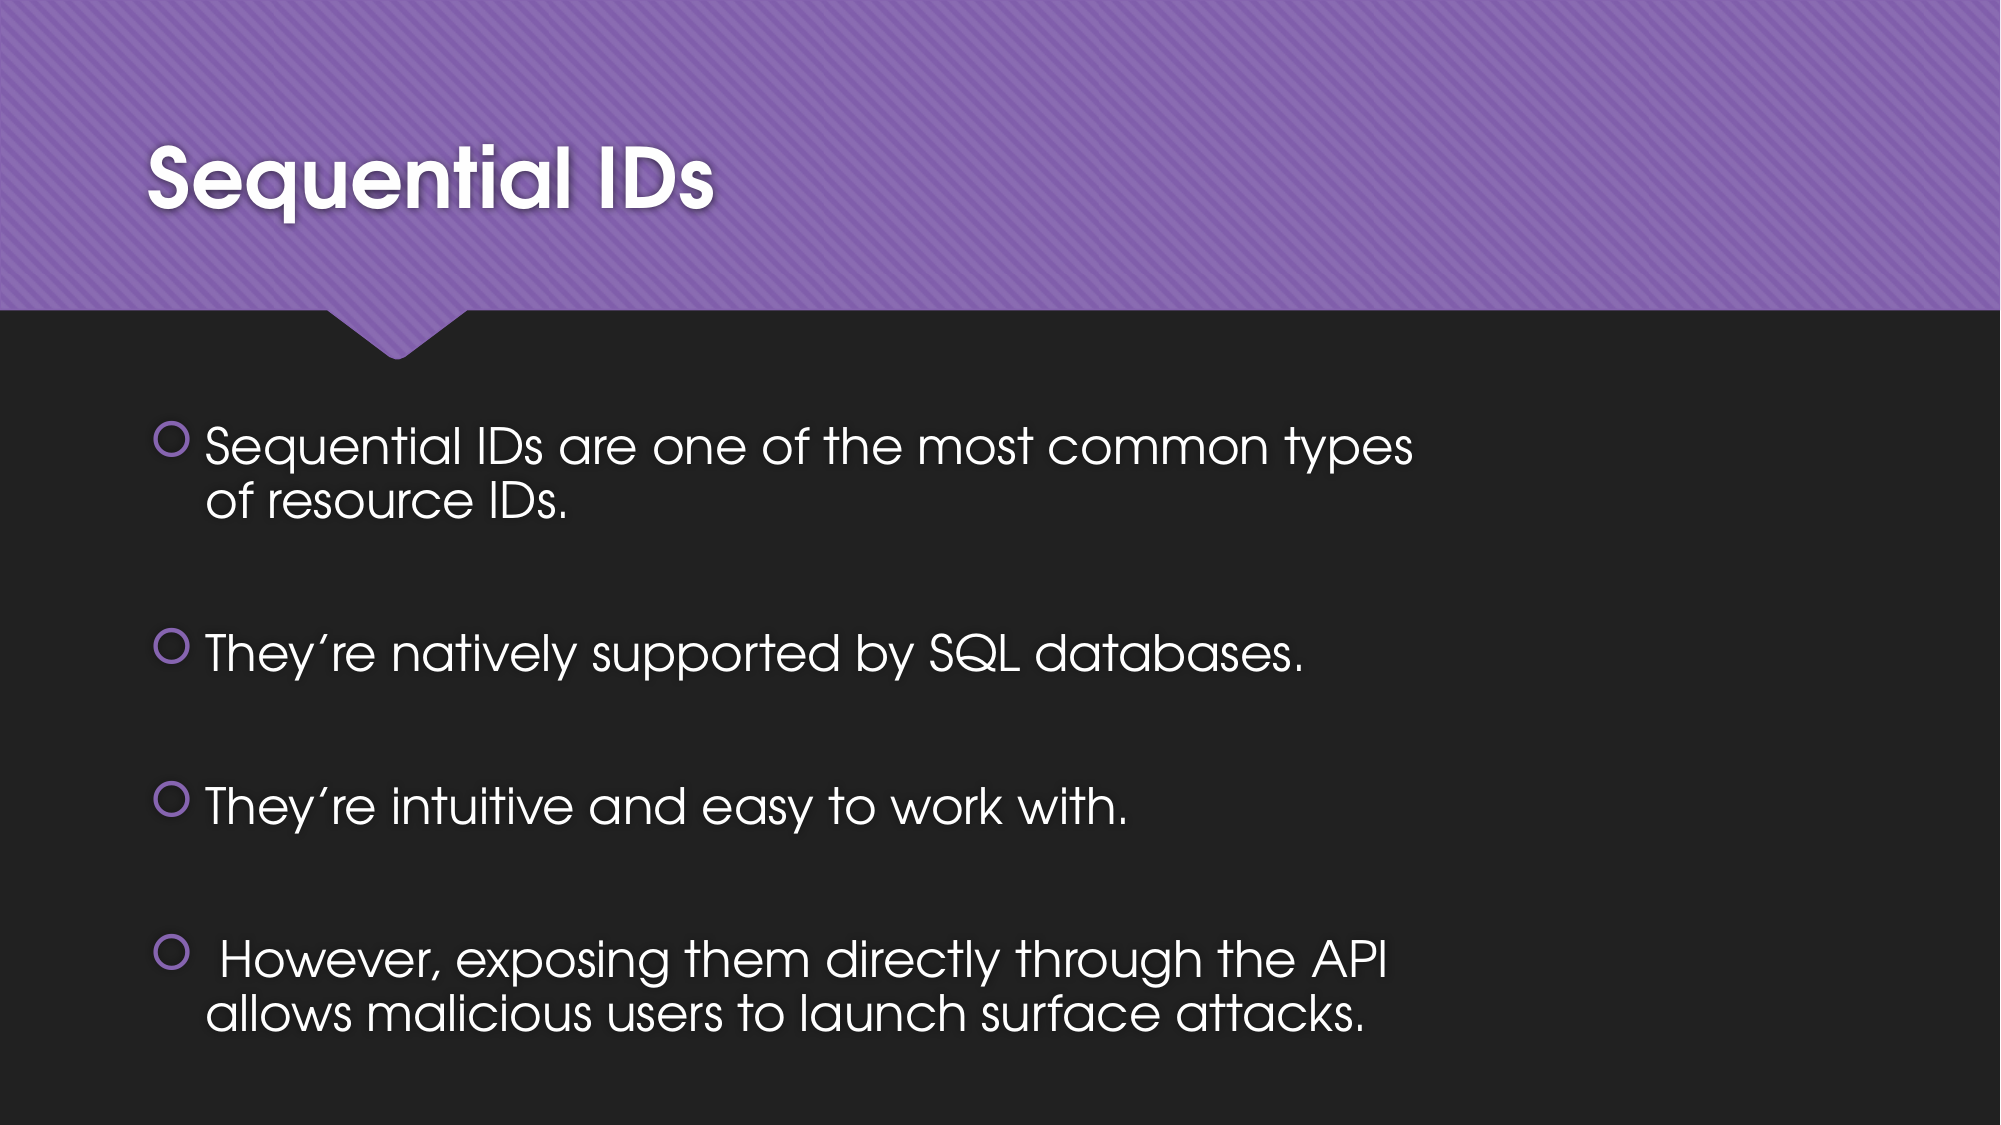

# Sequential IDs

Sequential IDs are one of the most common types of resource IDs.

They’re natively supported by SQL databases.

They’re intuitive and easy to work with.

 However, exposing them directly through the API allows malicious users to launch surface attacks.